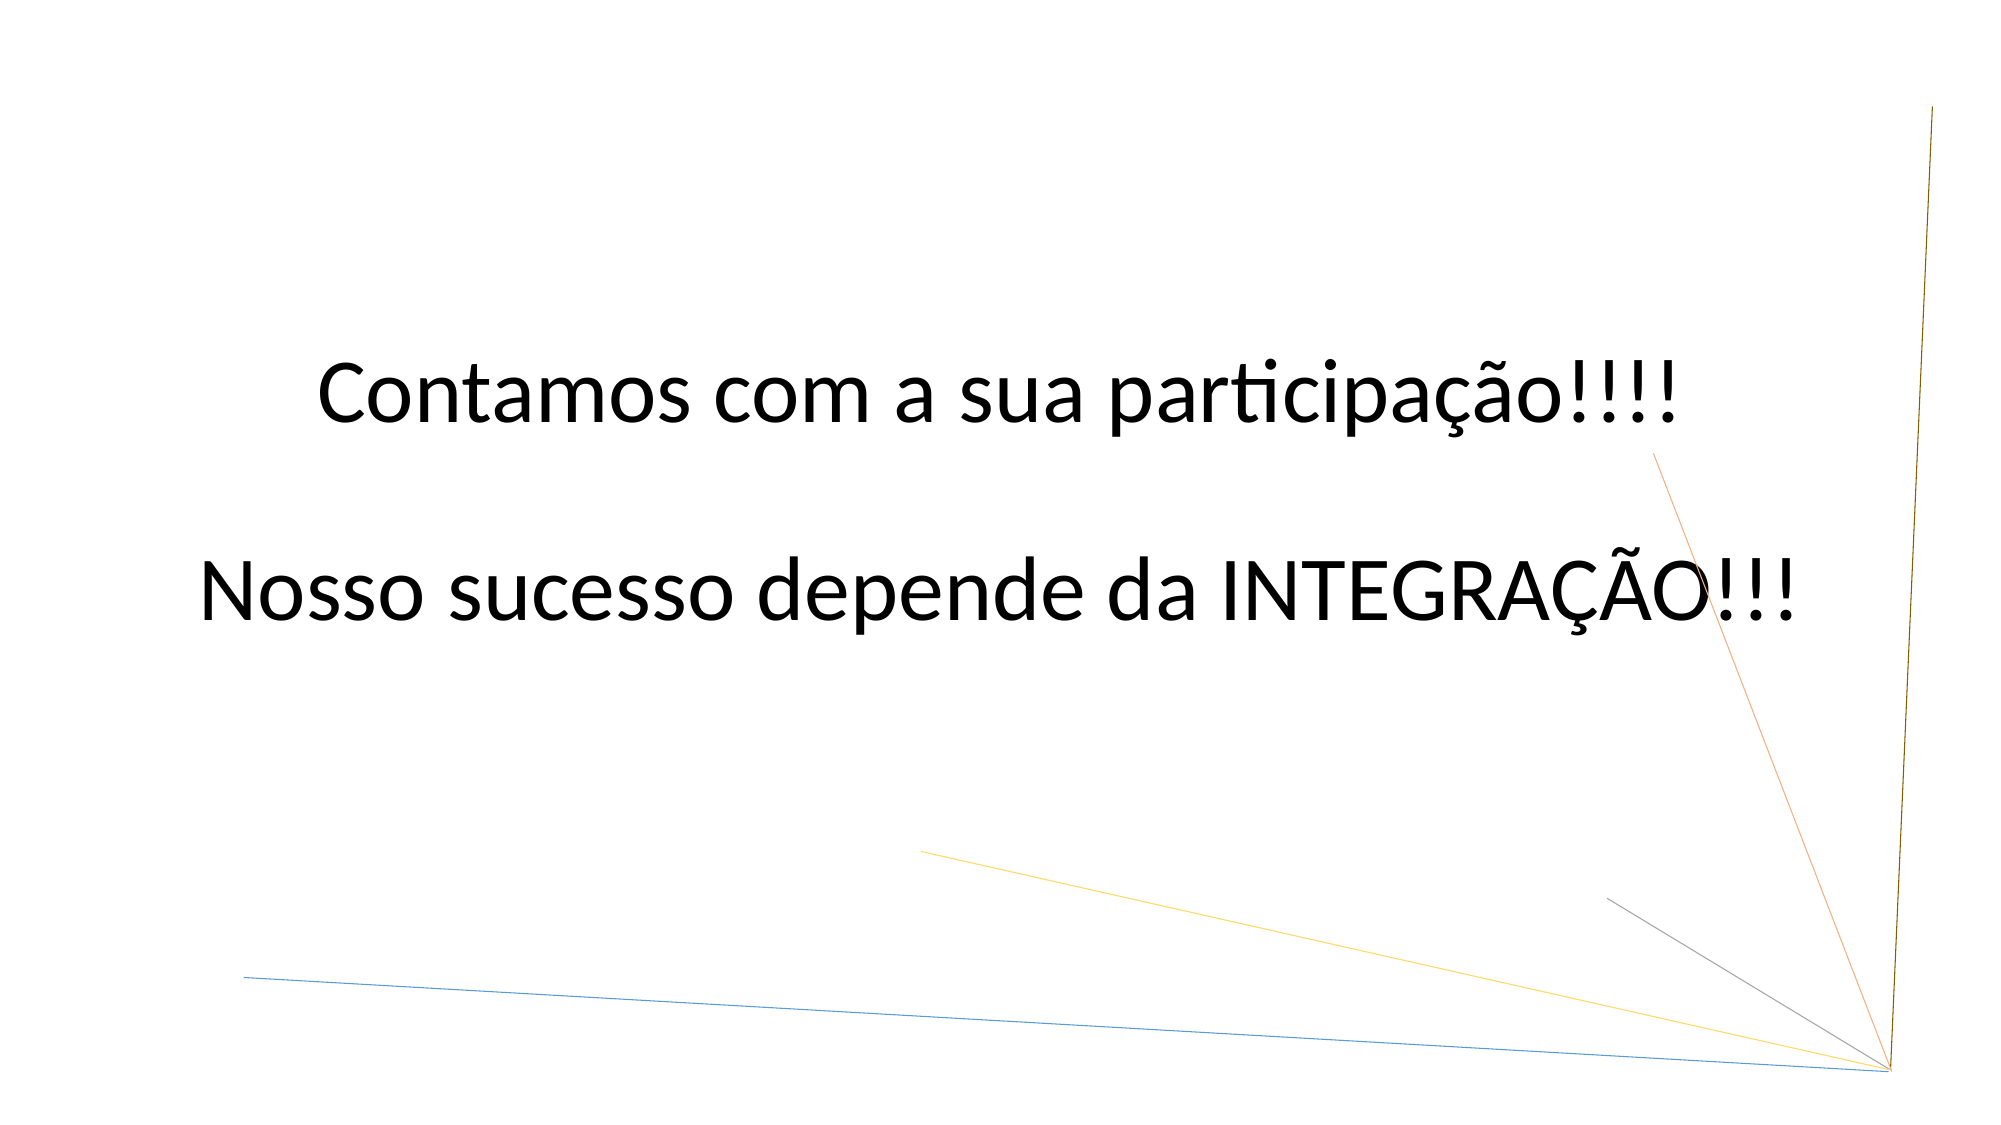

# Contamos com a sua participação!!!! Nosso sucesso depende da INTEGRAÇÃO!!!